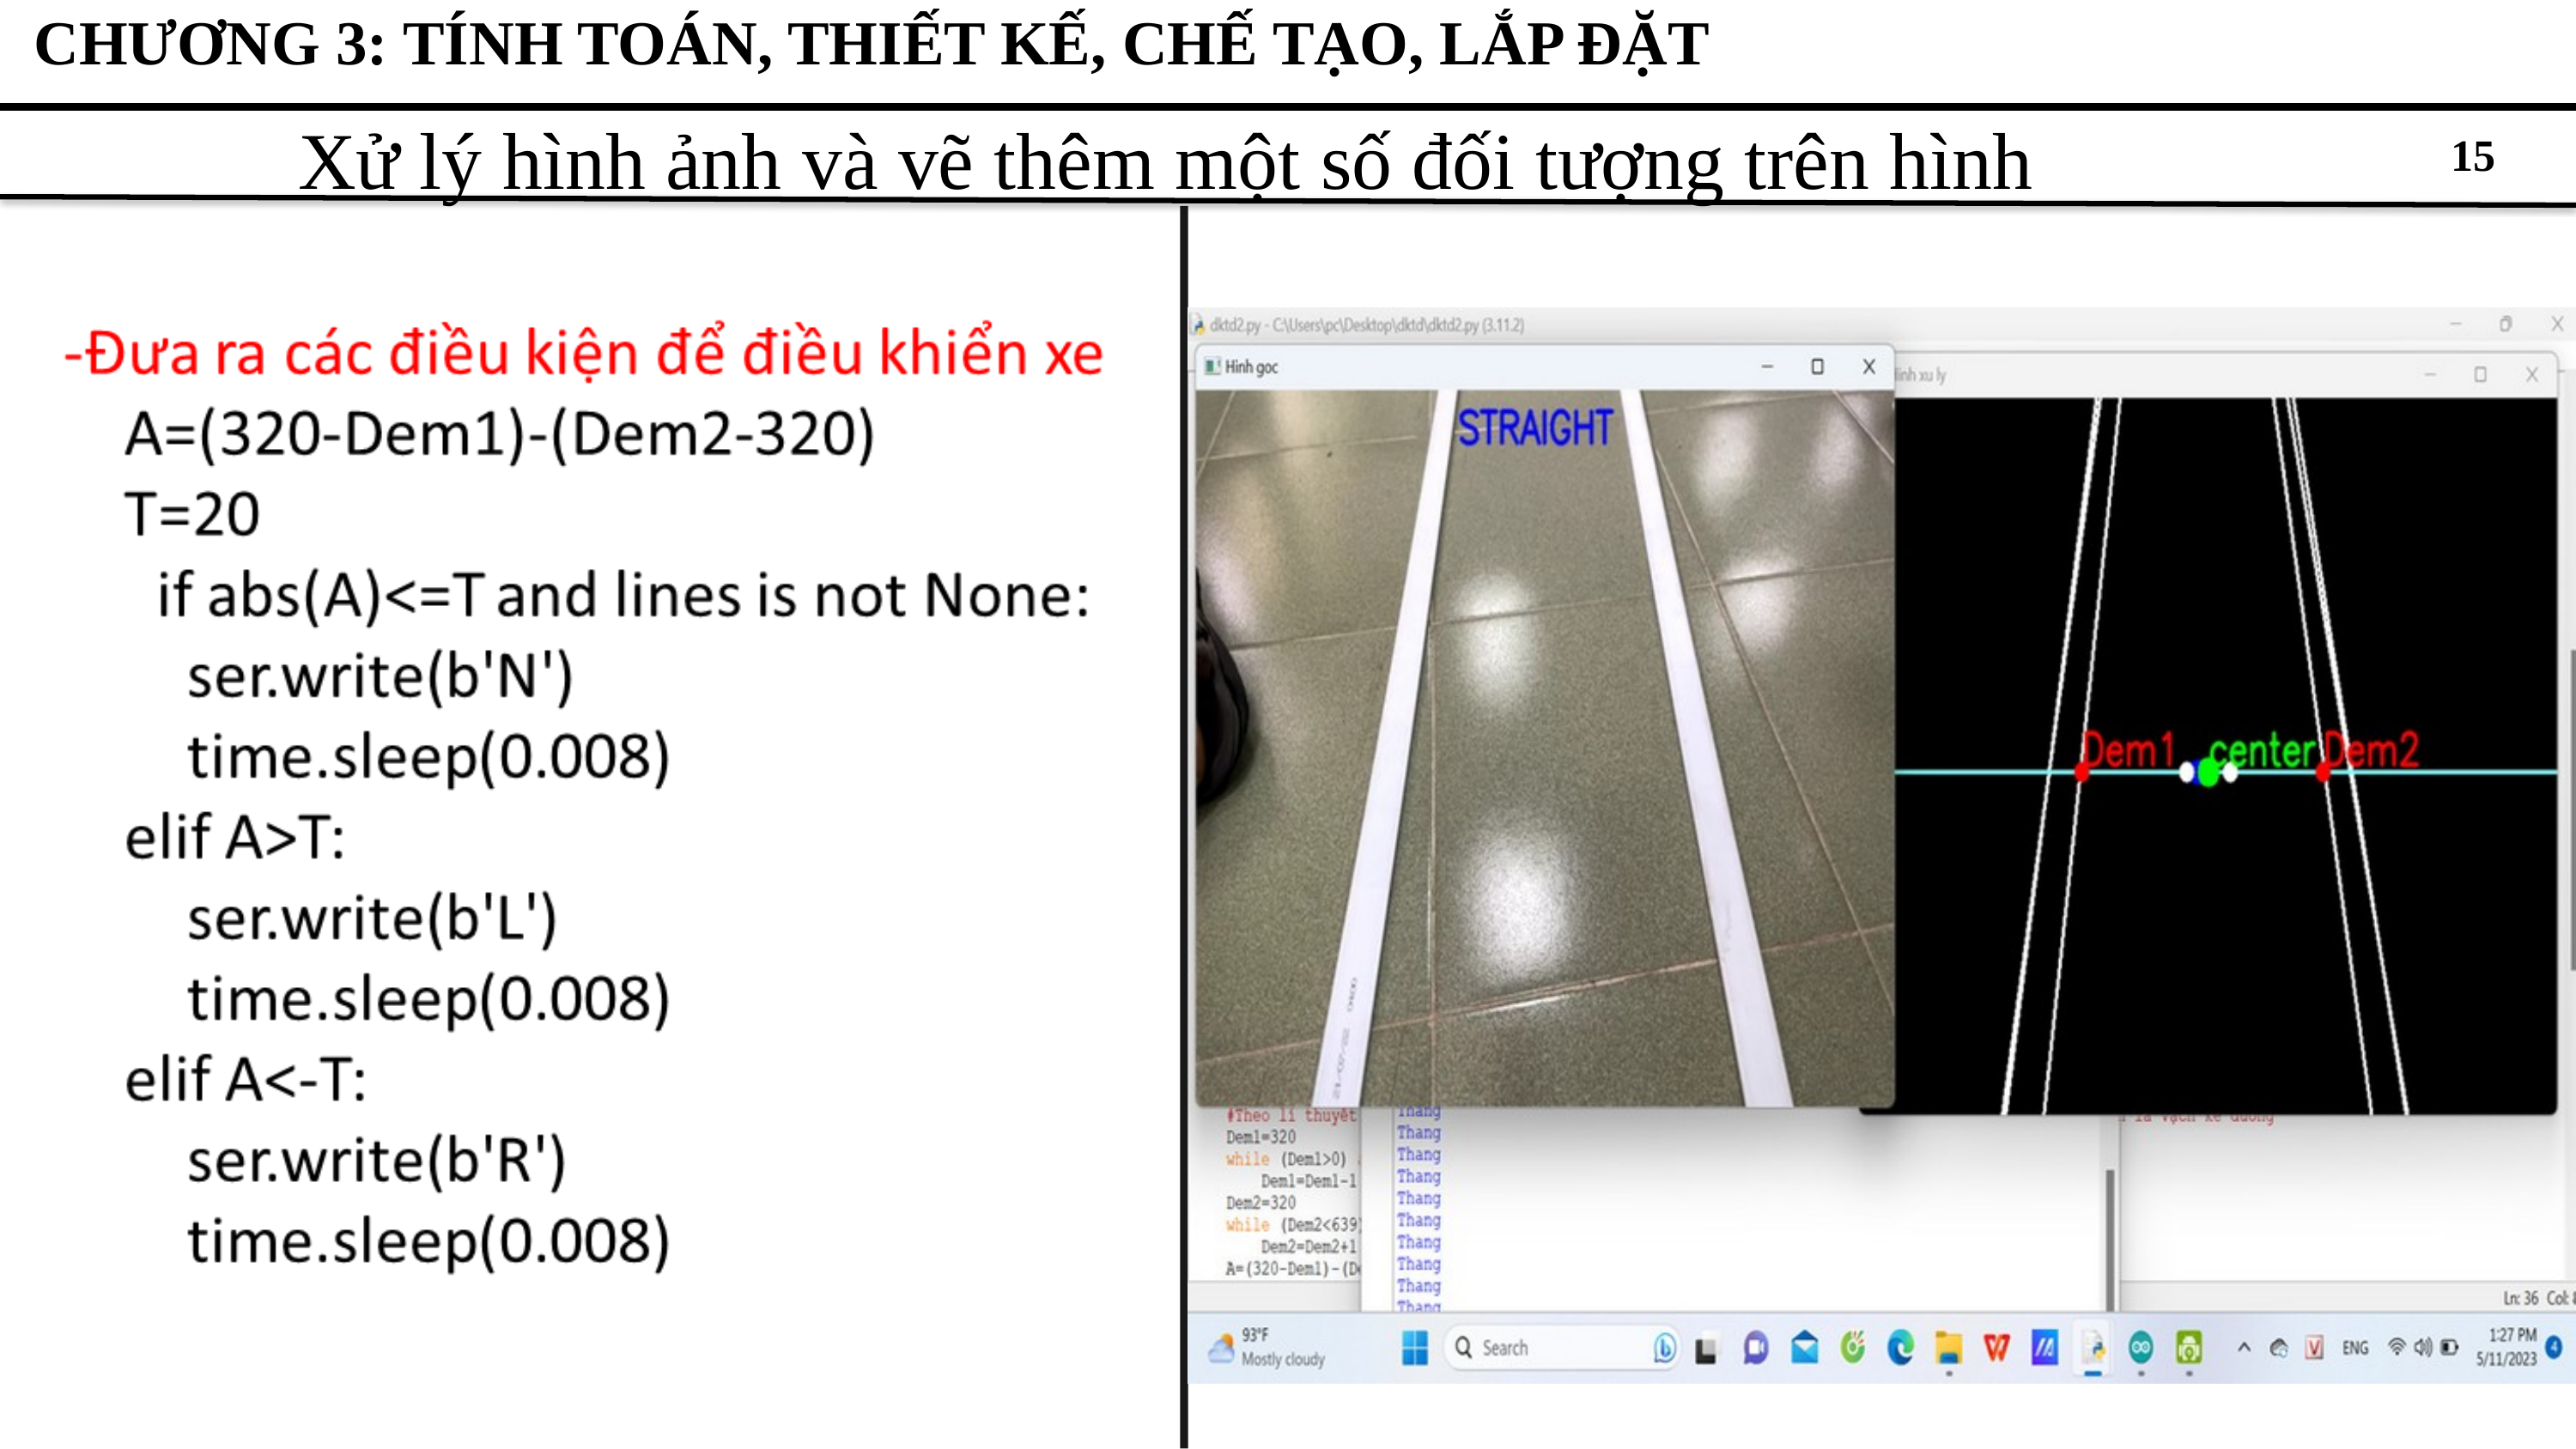

CHƯƠNG 3: TÍNH TOÁN, THIẾT KẾ, CHẾ TẠO, LẮP ĐẶT
Xử lý hình ảnh và vẽ thêm một số đối tượng trên hình
15